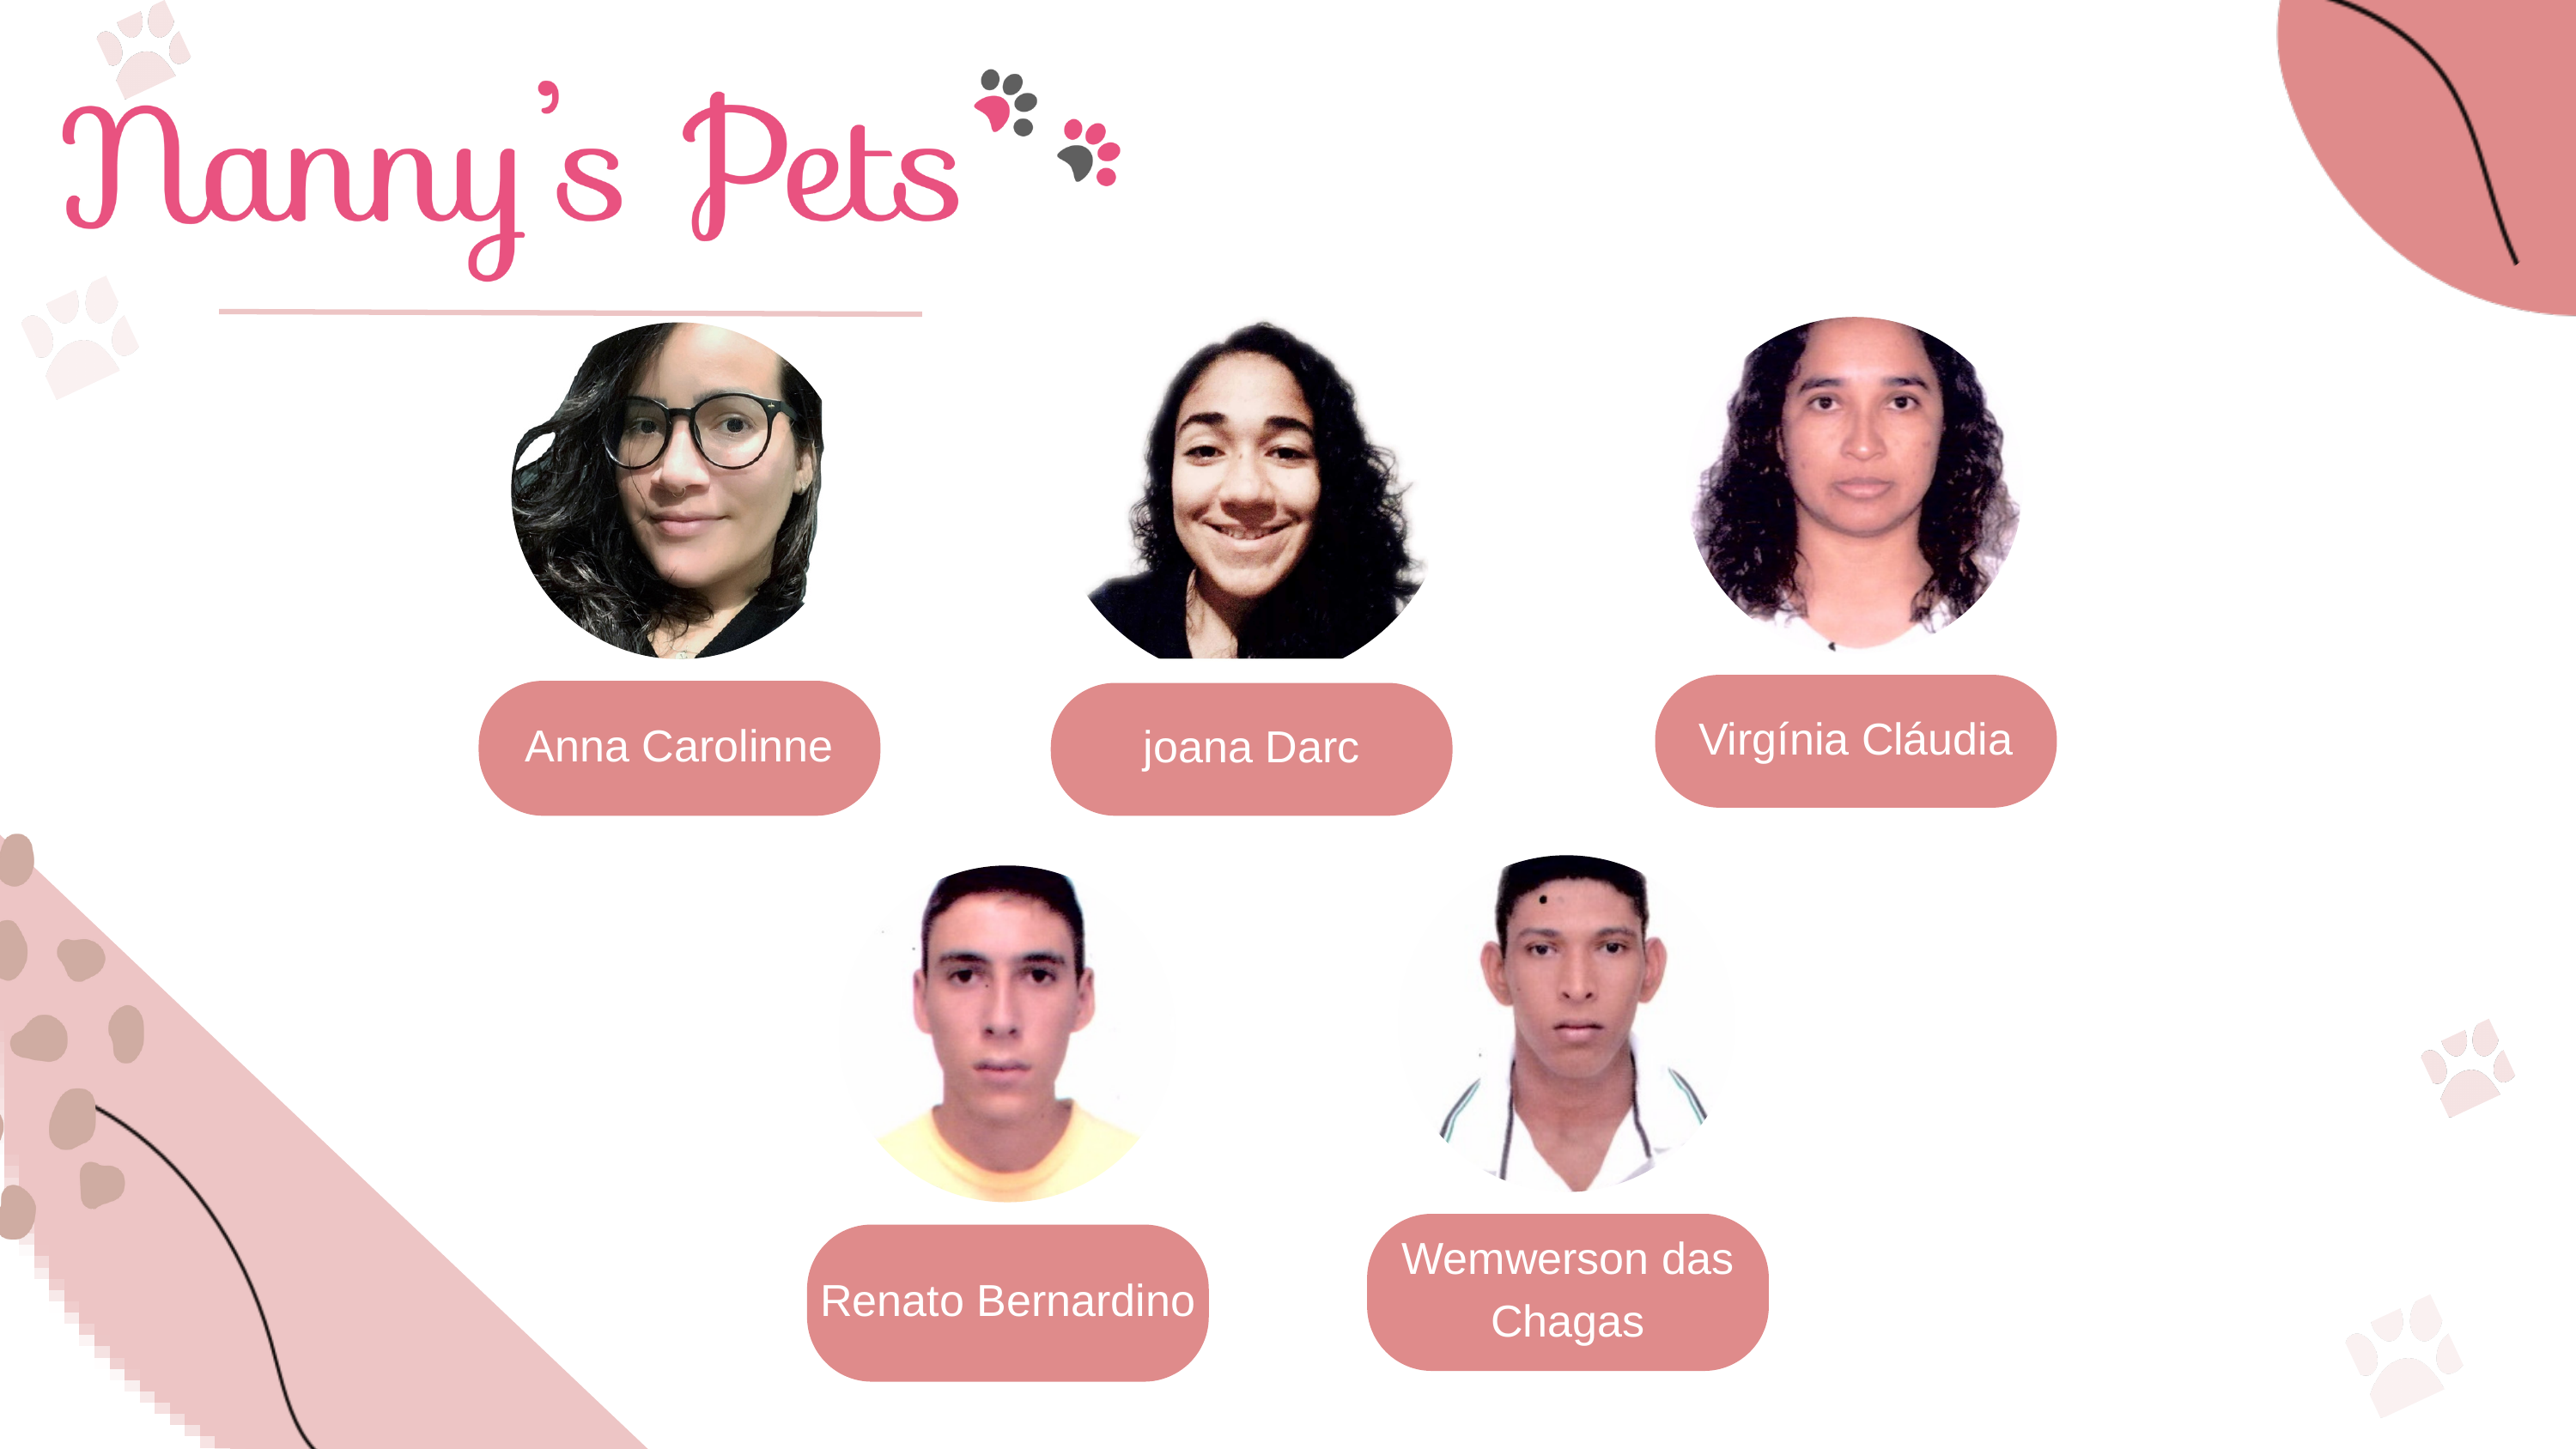

Virgínia Cláudia

Anna Carolinne

joana Darc

Wemwerson das Chagas

Renato Bernardino